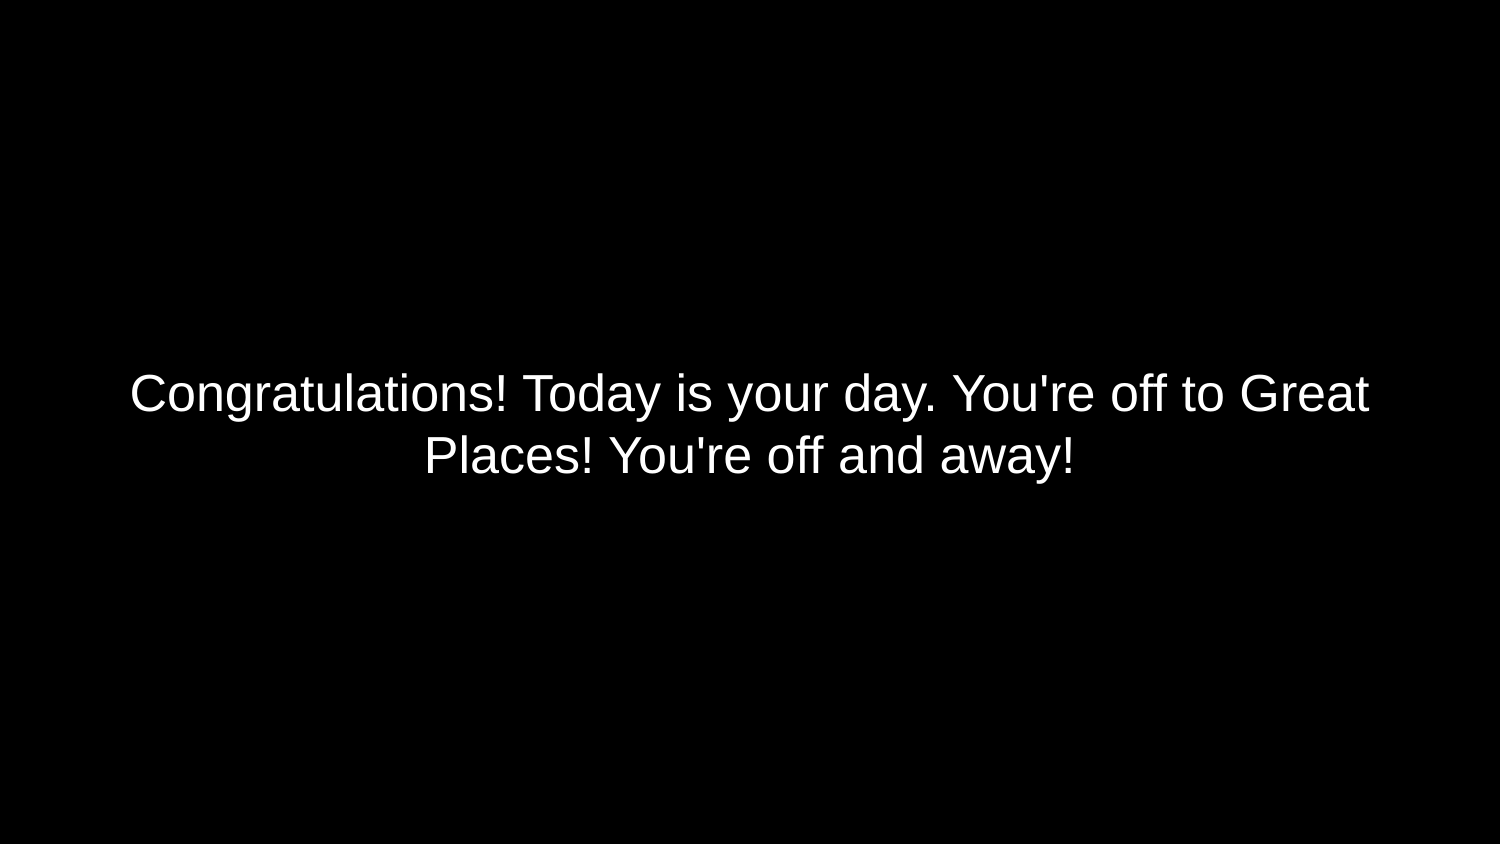

# Congratulations! Today is your day. You're off to Great Places! You're off and away!